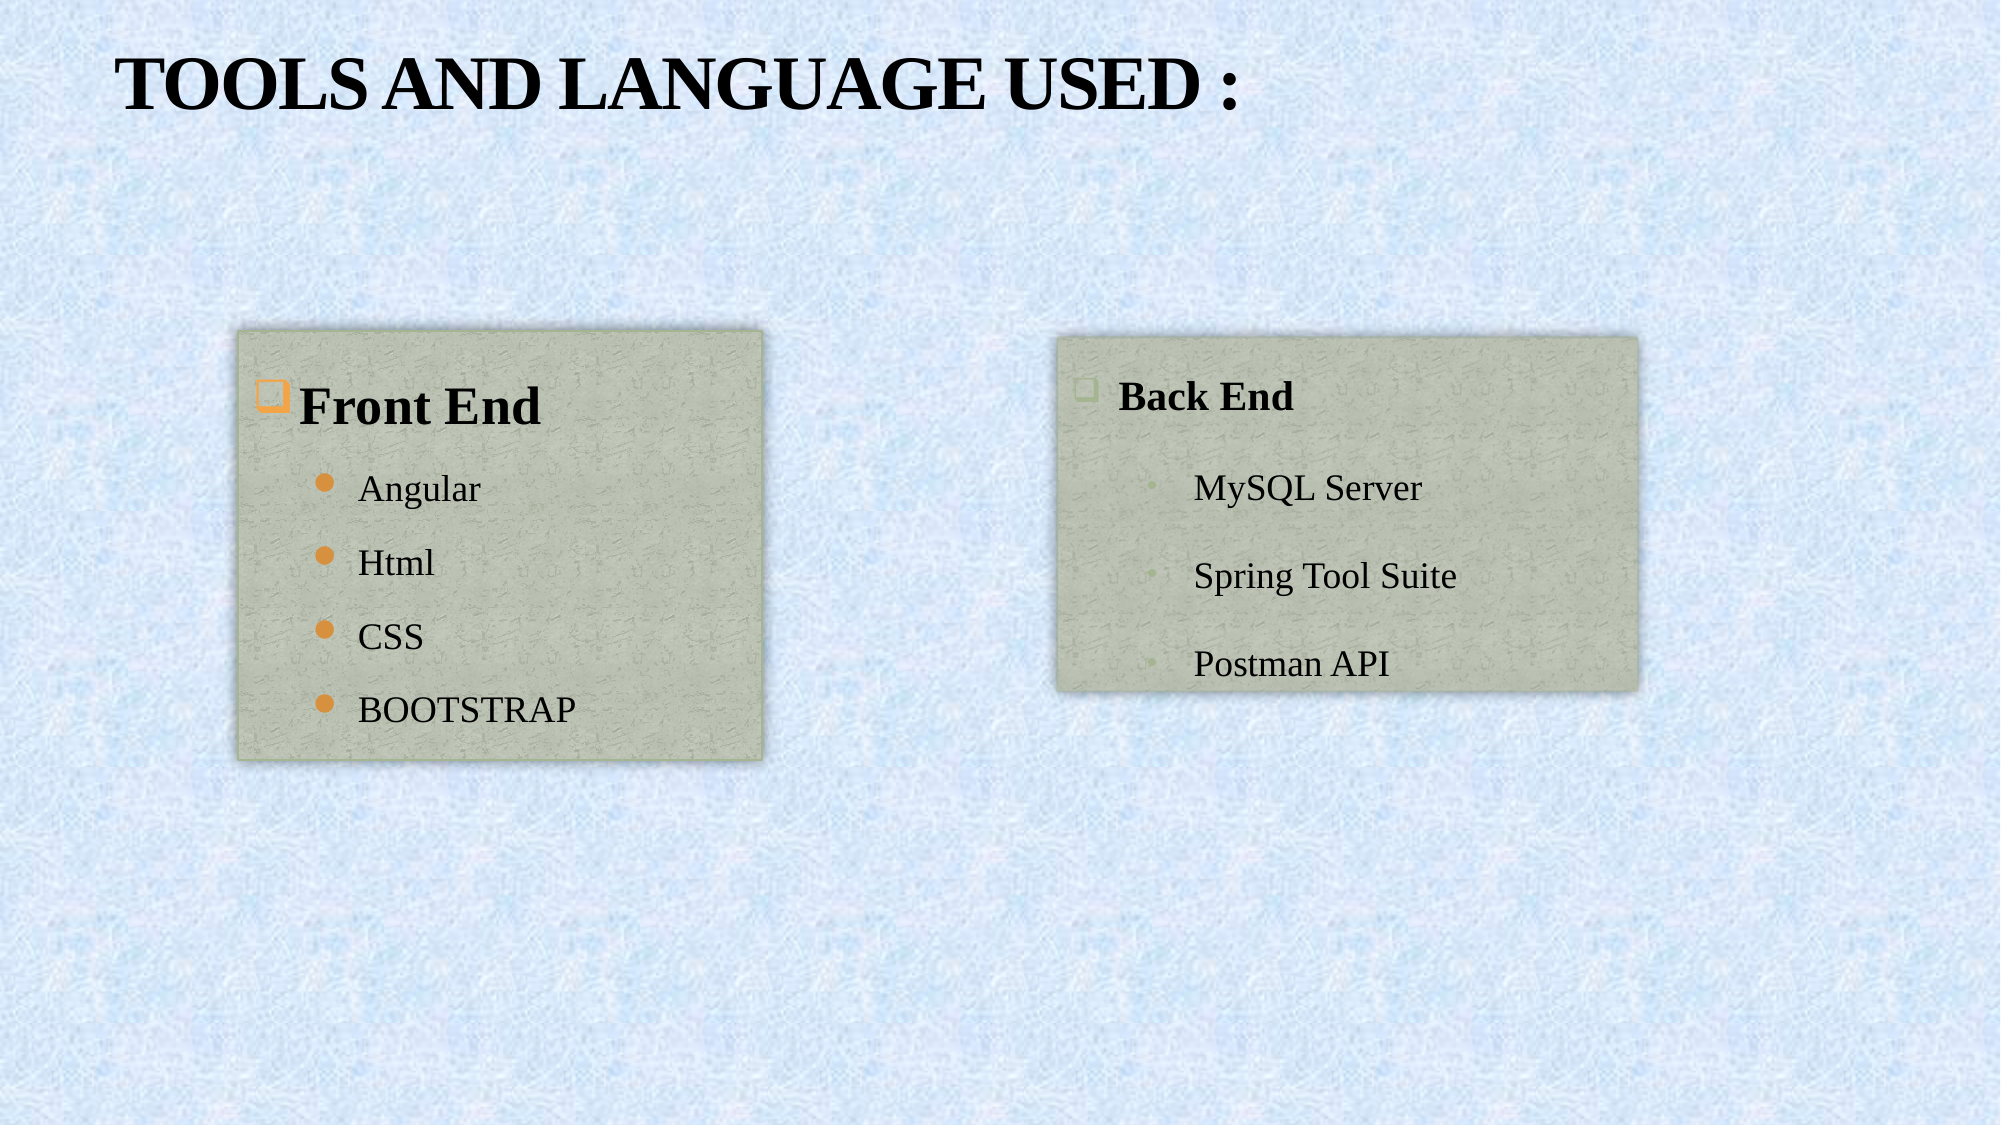

# TOOLS AND LANGUAGE USED :
Front End
Angular
Html
CSS
BOOTSTRAP
Back End
MySQL Server
Spring Tool Suite
Postman API